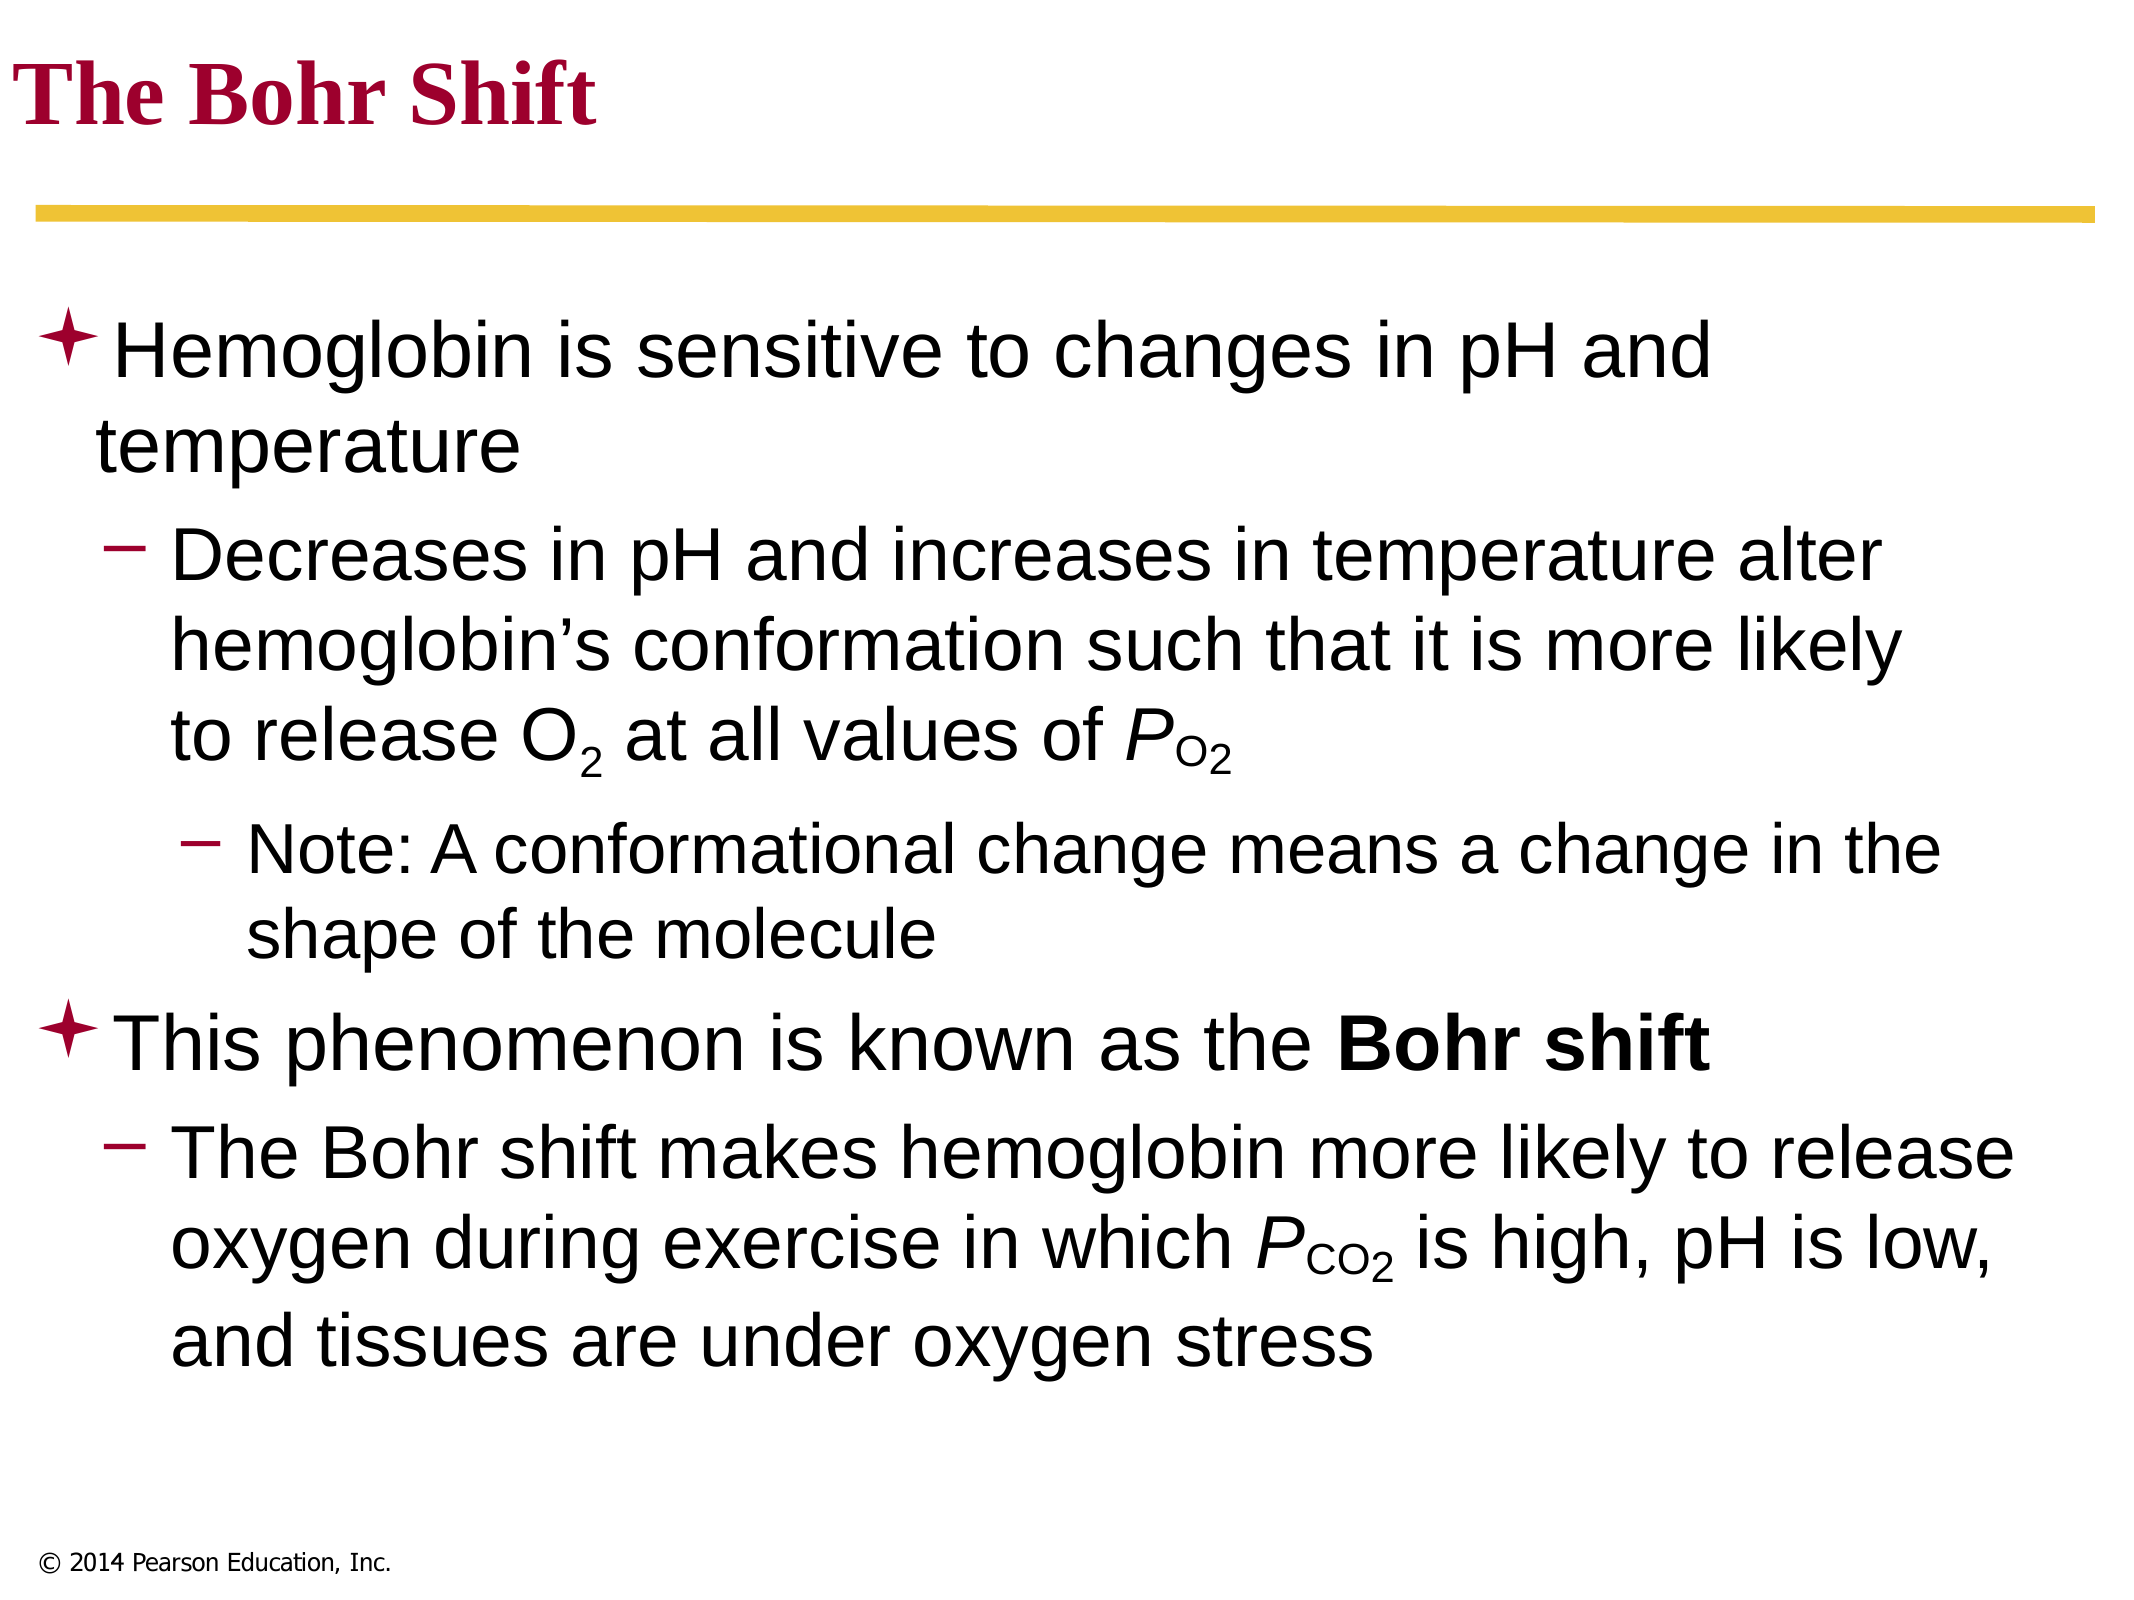

The Bohr Shift

Hemoglobin is sensitive to changes in pH and temperature
Decreases in pH and increases in temperature alter hemoglobin’s conformation such that it is more likely
to release O2 at all values of PO2
Note: A conformational change means a change in the shape of the molecule
This phenomenon is known as the Bohr shift
The Bohr shift makes hemoglobin more likely to release oxygen during exercise in which PCO2 is high, pH is low, and tissues are under oxygen stress